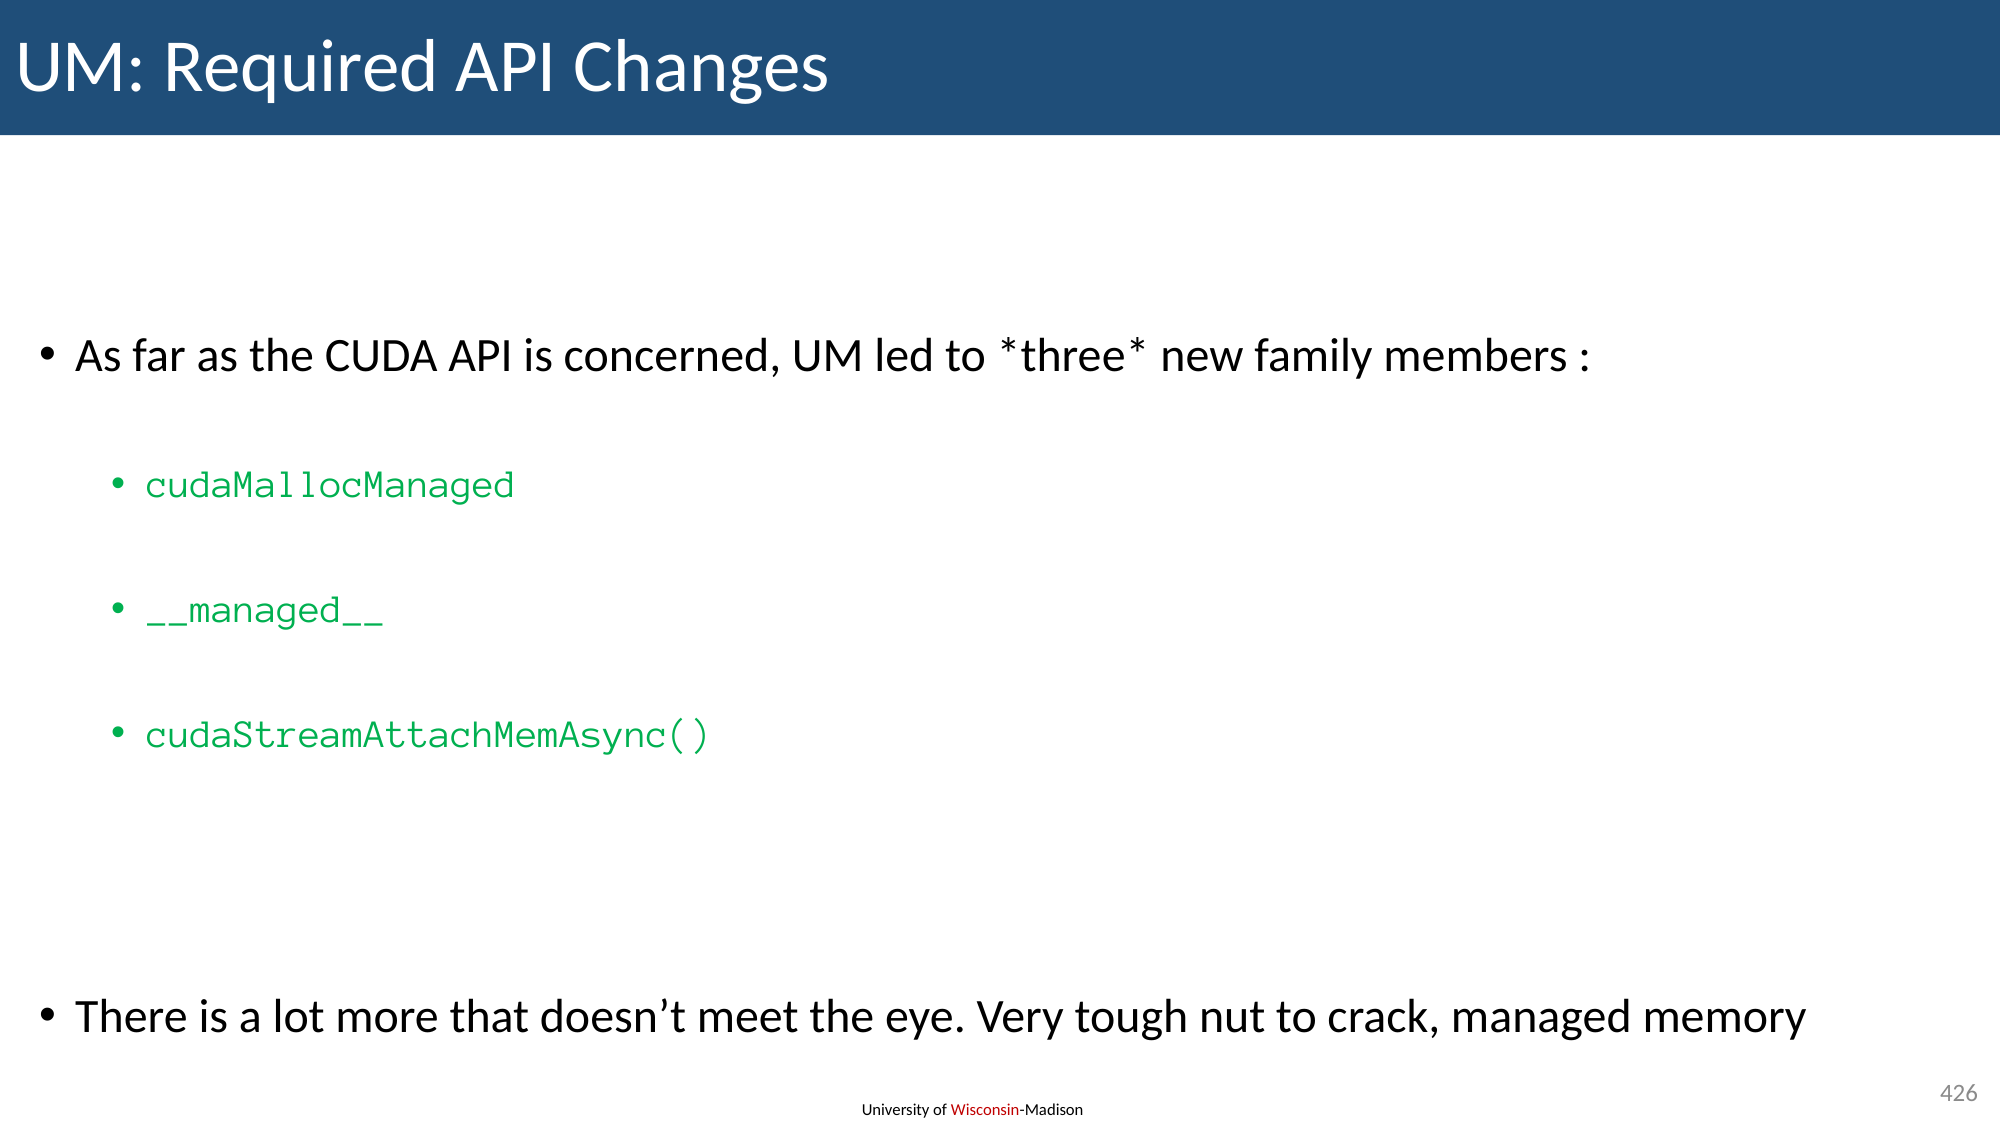

# UM: Required API Changes

As far as the CUDA API is concerned, UM led to *three* new family members :

cudaMallocManaged

__managed__

cudaStreamAttachMemAsync()

There is a lot more that doesn’t meet the eye. Very tough nut to crack, managed memory
426